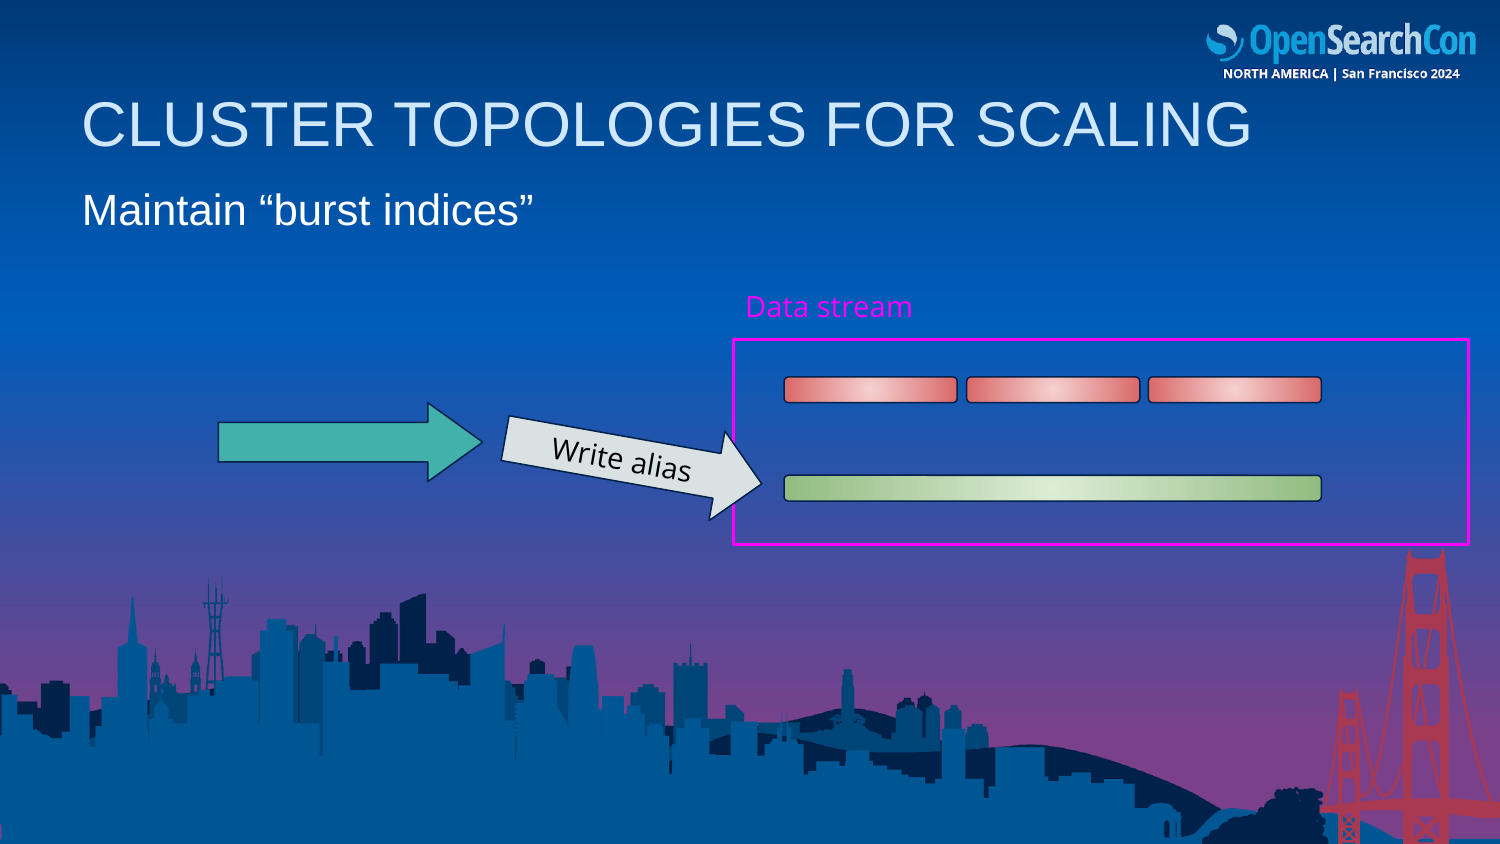

# Cluster Topologies for Scaling
Maintain “burst indices”
Data stream

Write alias